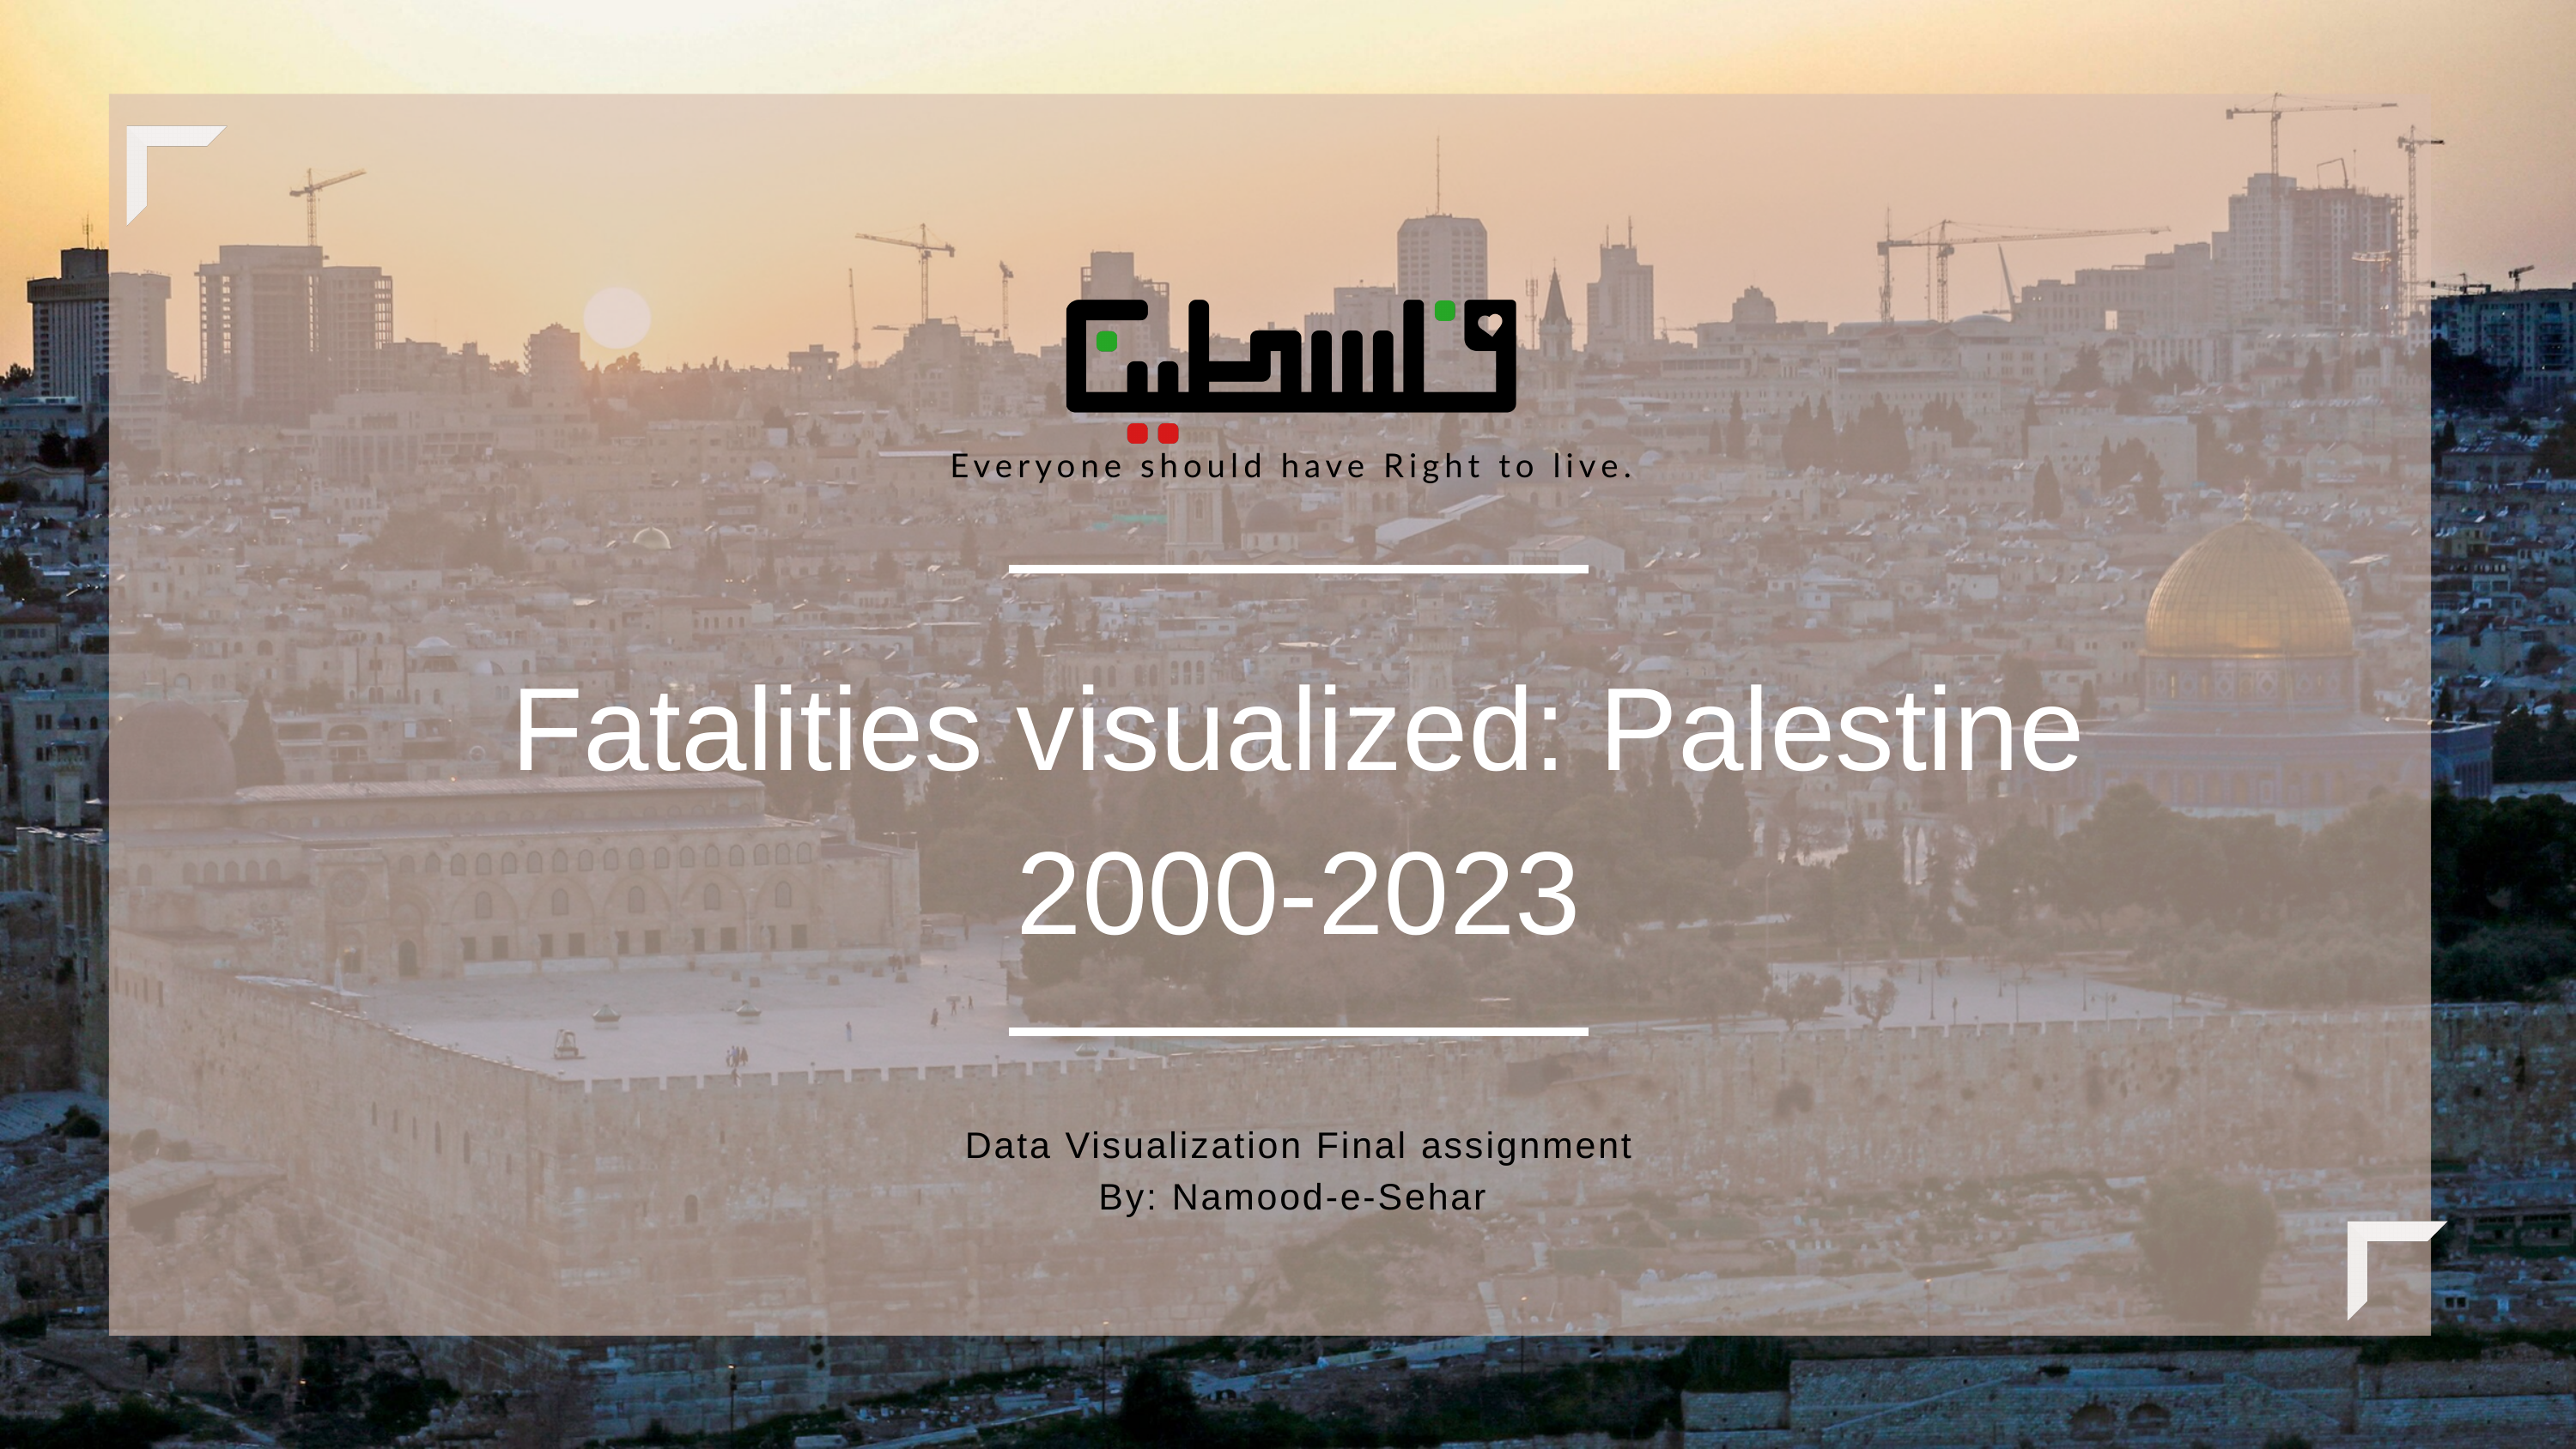

Everyone should have Right to live.

Fatalities visualized: Palestine 2000-2023

Data Visualization Final assignment
By: Namood-e-Sehar